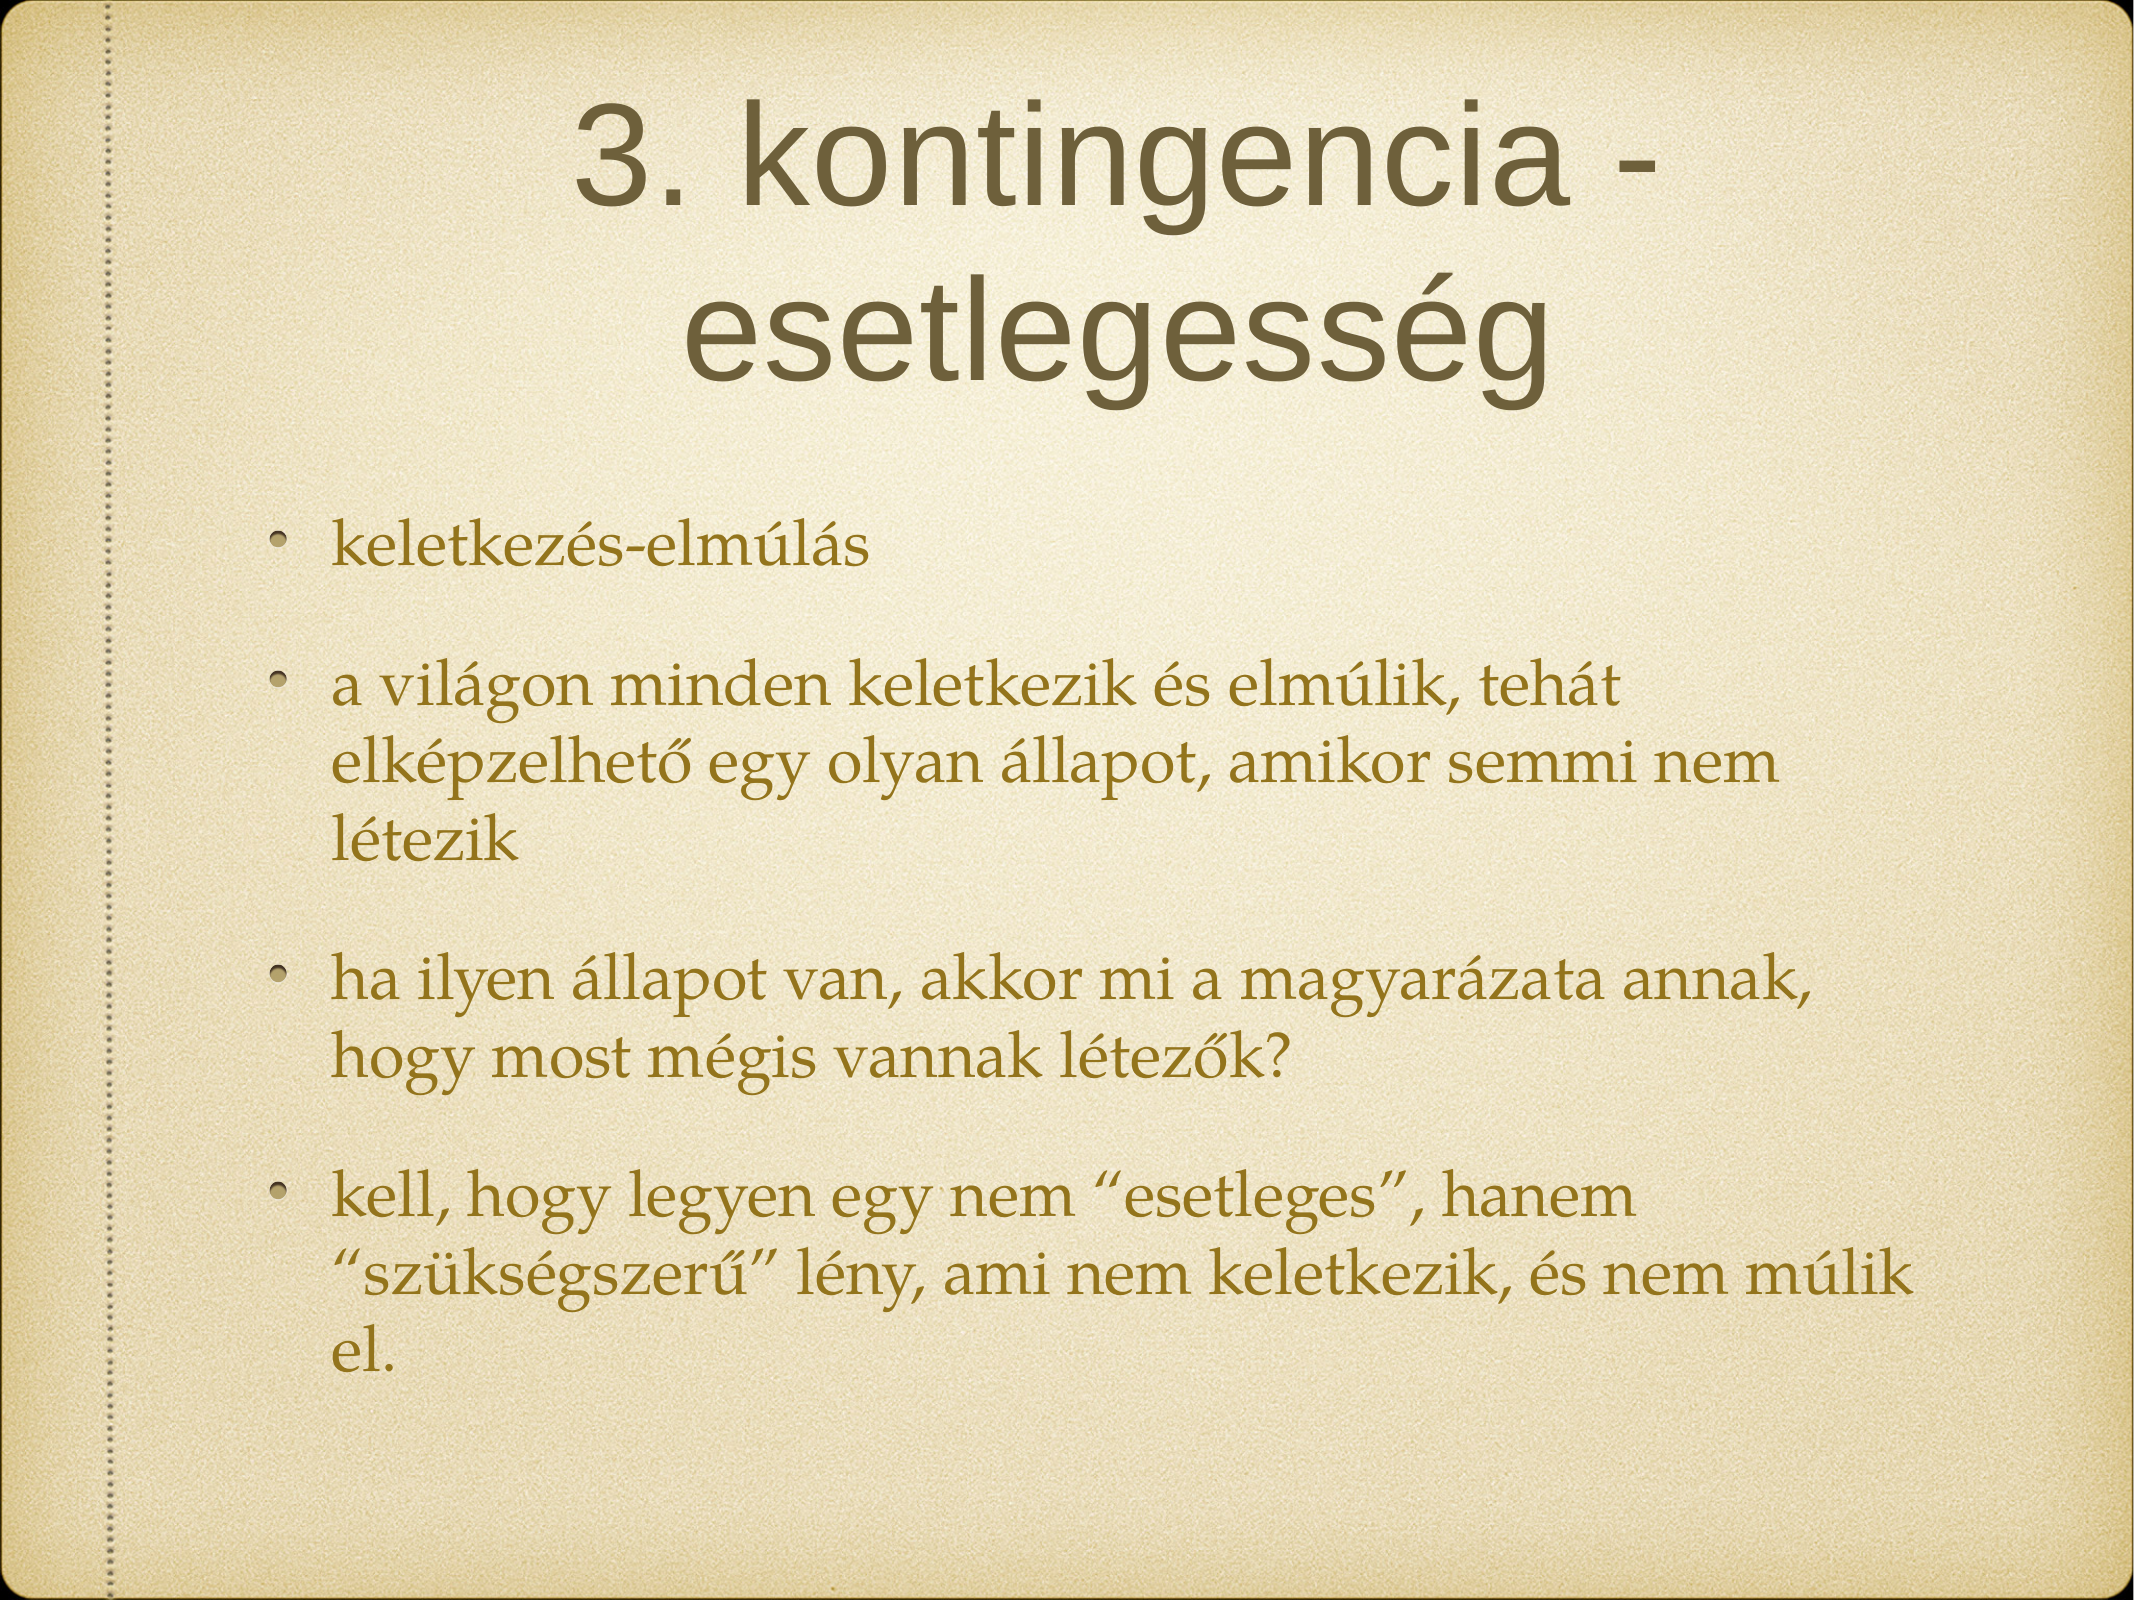

# 3. kontingencia - esetlegesség
keletkezés-elmúlás
a világon minden keletkezik és elmúlik, tehát elképzelhető egy olyan állapot, amikor semmi nem létezik
ha ilyen állapot van, akkor mi a magyarázata annak, hogy most mégis vannak létezők?
kell, hogy legyen egy nem “esetleges”, hanem “szükségszerű” lény, ami nem keletkezik, és nem múlik el.